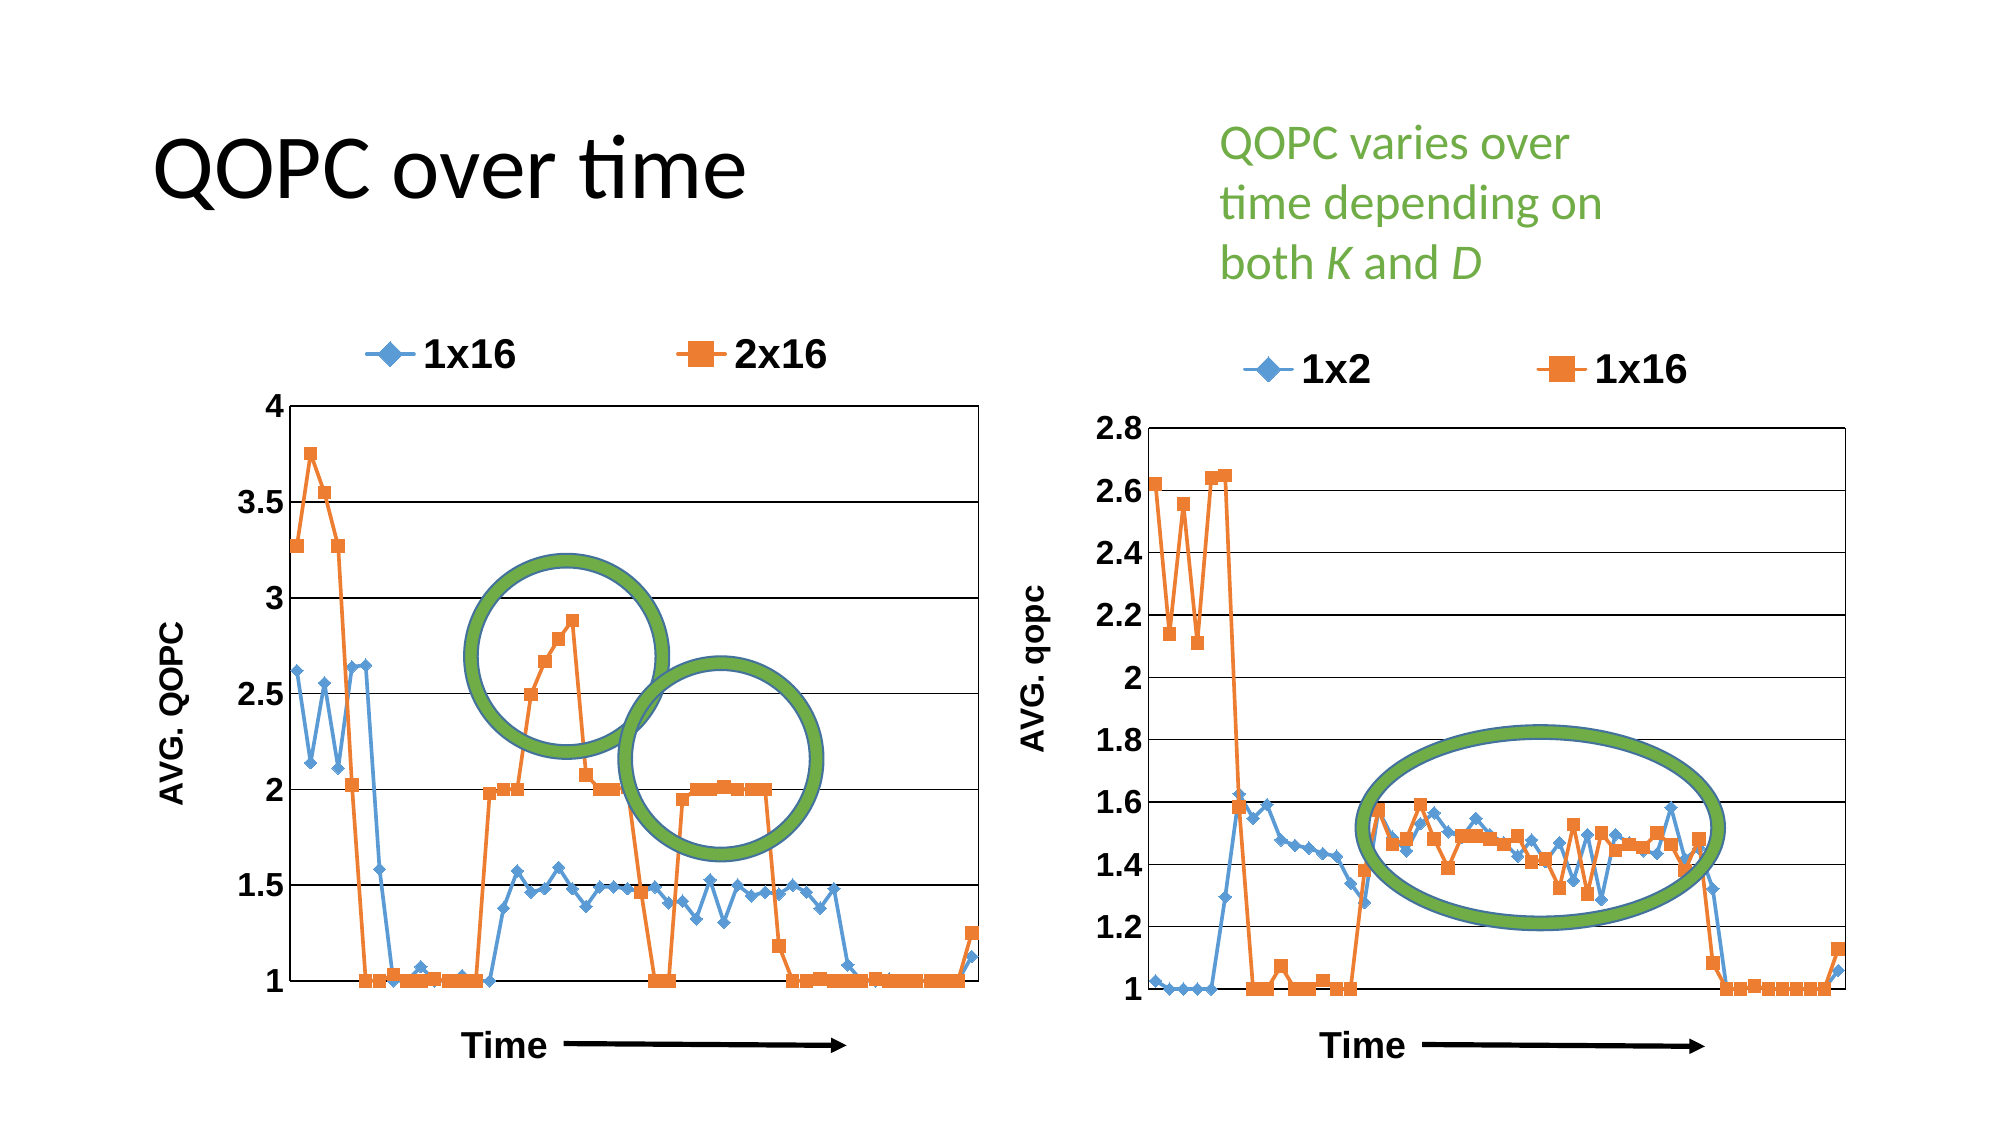

# QOPC over time
QOPC varies over time depending on both K and D

### Chart

| Category | 1x16 | 2x16 |
|---|---|---|
| 0.0 | 2.62037037037037 | 3.26881720430107 |
| 1.0 | 2.13888888888888 | 3.75268817204301 |
| 2.0 | 2.55555555555555 | 3.54838709677419 |
| 3.0 | 2.11111111111111 | 3.26881720430107 |
| 4.0 | 2.638888888888879 | 2.02150537634408 |
| 5.0 | 2.64814814814814 | 1.0 |
| 6.0 | 1.58333333333333 | 1.0 |
| 7.0 | 1.0 | 1.03225806451612 |
| 8.0 | 1.0 | 1.0 |
| 9.0 | 1.07407407407407 | 1.0 |
| 10.0 | 1.0 | 1.01075268817204 |
| 11.0 | 1.0 | 1.0 |
| 12.0 | 1.02777777777777 | 1.0 |
| 13.0 | 1.0 | 1.0 |
| 14.0 | 1.0 | 1.97849462365591 |
| 15.0 | 1.37962962962962 | 2.0 |
| 16.0 | 1.57407407407407 | 2.0 |
| 17.0 | 1.46296296296296 | 2.49462365591397 |
| 18.0 | 1.48148148148148 | 2.66666666666666 |
| 19.0 | 1.59259259259259 | 2.78494623655914 |
| 20.0 | 1.48148148148148 | 2.88172043010752 |
| 21.0 | 1.38888888888888 | 2.0752688172043 |
| 22.0 | 1.49074074074074 | 2.0 |
| 23.0 | 1.49074074074074 | 2.0 |
| 24.0 | 1.48148148148148 | 2.01075268817204 |
| 25.0 | 1.46296296296296 | 1.46236559139784 |
| 26.0 | 1.49074074074074 | 1.0 |
| 27.0 | 1.4074074074074 | 1.0 |
| 28.0 | 1.41666666666666 | 1.94623655913978 |
| 29.0 | 1.32407407407407 | 2.0 |
| 30.0 | 1.52777777777777 | 2.0 |
| 31.0 | 1.30555555555555 | 2.01075268817204 |
| 32.0 | 1.5 | 2.0 |
| 33.0 | 1.44444444444444 | 2.0 |
| 34.0 | 1.46296296296296 | 2.0 |
| 35.0 | 1.4537037037037 | 1.18279569892473 |
| 36.0 | 1.5 | 1.0 |
| 37.0 | 1.46296296296296 | 1.0 |
| 38.0 | 1.37962962962962 | 1.01075268817204 |
| 39.0 | 1.48148148148148 | 1.0 |
| 40.0 | 1.08333333333333 | 1.0 |
| 41.0 | 1.0 | 1.0 |
| 42.0 | 1.0 | 1.01075268817204 |
| 43.0 | 1.00925925925925 | 1.0 |
| 44.0 | 1.0 | 1.0 |
| 45.0 | 1.0 | 1.0 |
| 46.0 | 1.0 | 1.0 |
| 47.0 | 1.0 | 1.0 |
| 48.0 | 1.0 | 1.0 |
| 49.0 | 1.12820512820512 | 1.25 |

### Chart

| Category | 1x2 | 1x16 |
|---|---|---|

Time
Time